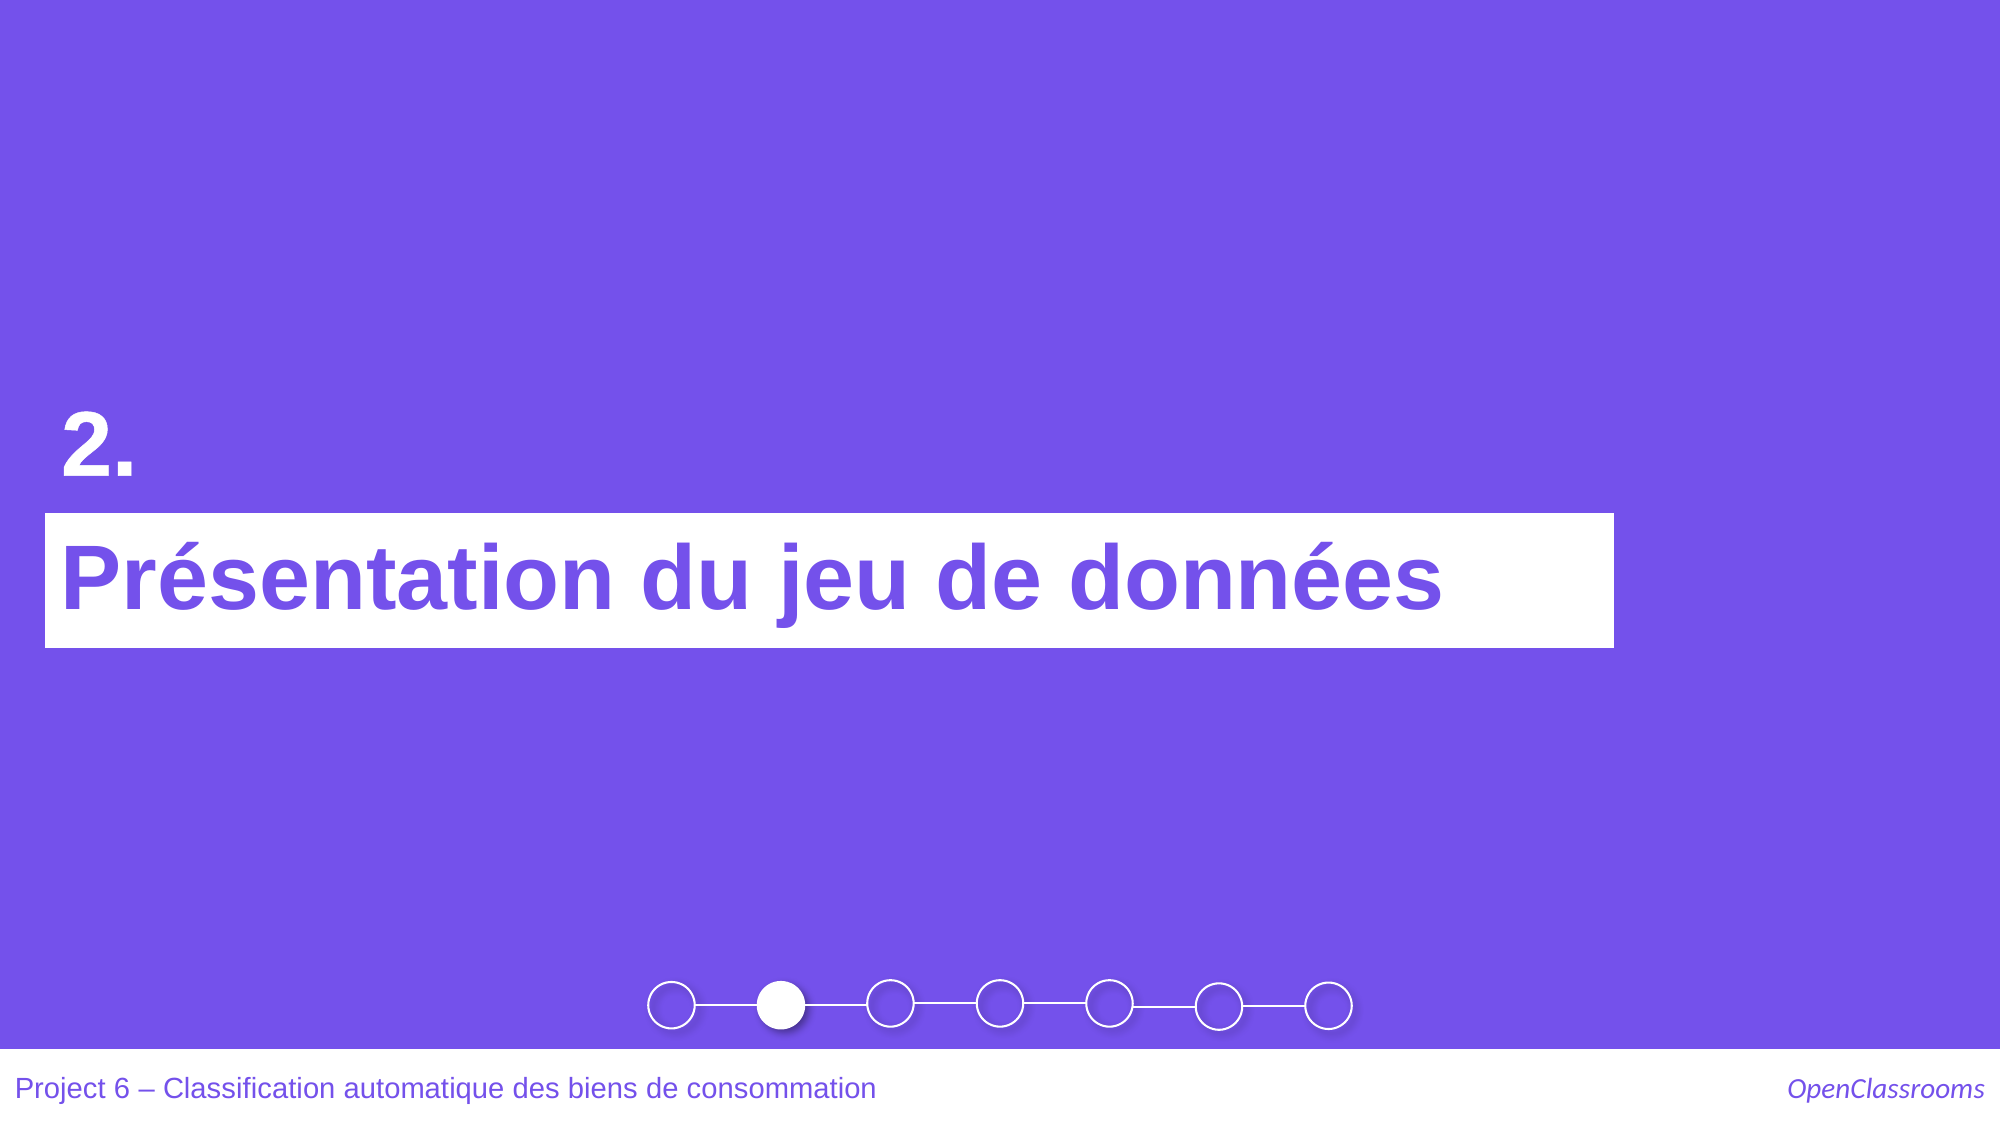

2.
Présentation du jeu de données

Project 6 – Classification automatique des biens de consommation
OpenClassrooms